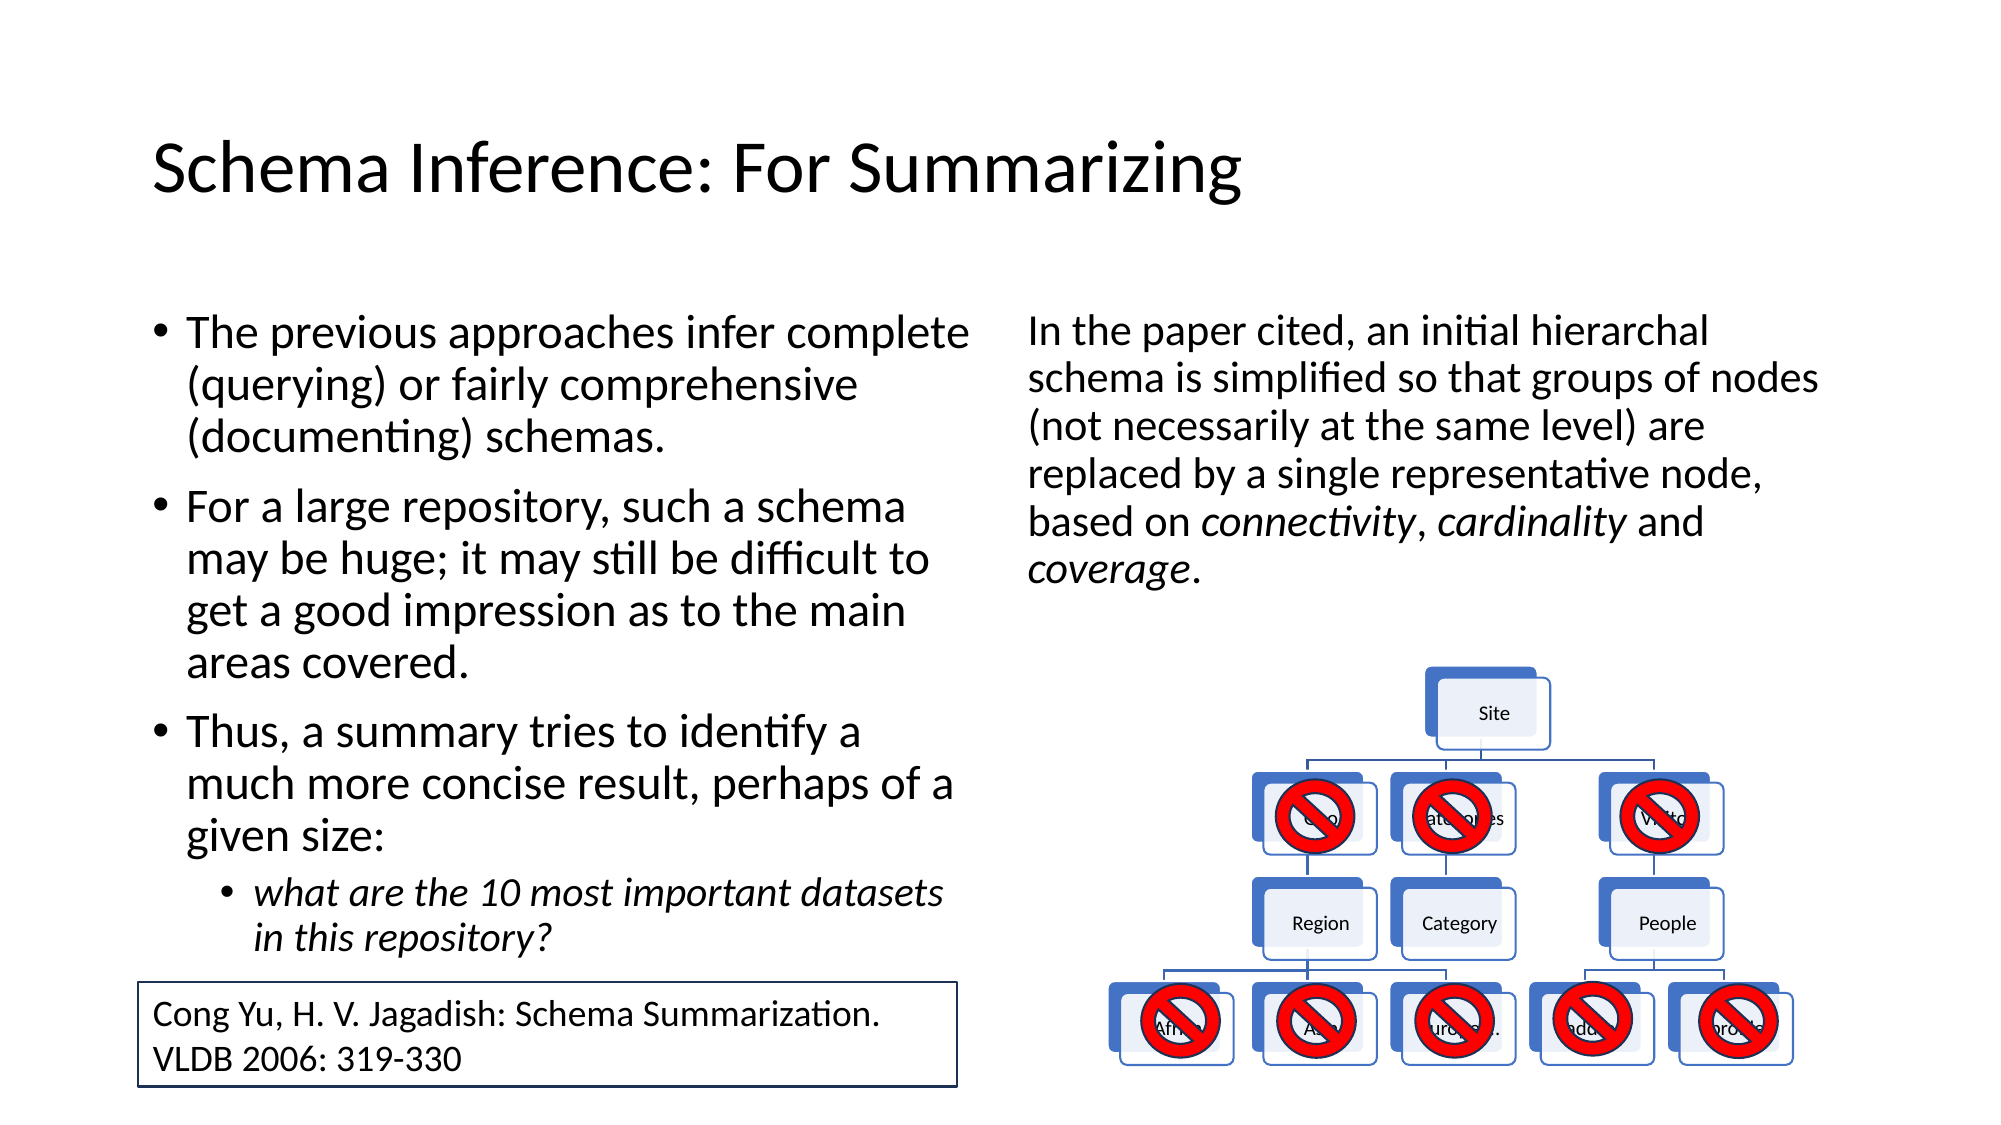

# Schema Inference: For Summarizing
The previous approaches infer complete (querying) or fairly comprehensive (documenting) schemas.
For a large repository, such a schema may be huge; it may still be difficult to get a good impression as to the main areas covered.
Thus, a summary tries to identify a much more concise result, perhaps of a given size:
what are the 10 most important datasets in this repository?
In the paper cited, an initial hierarchal schema is simplified so that groups of nodes (not necessarily at the same level) are replaced by a single representative node, based on connectivity, cardinality and coverage.
Site
Geo
Region
Africa
Asia
Europe ...
Categories
Category
Visitor
People
address
profile

Cong Yu, H. V. Jagadish: Schema Summarization.
VLDB 2006: 319-330